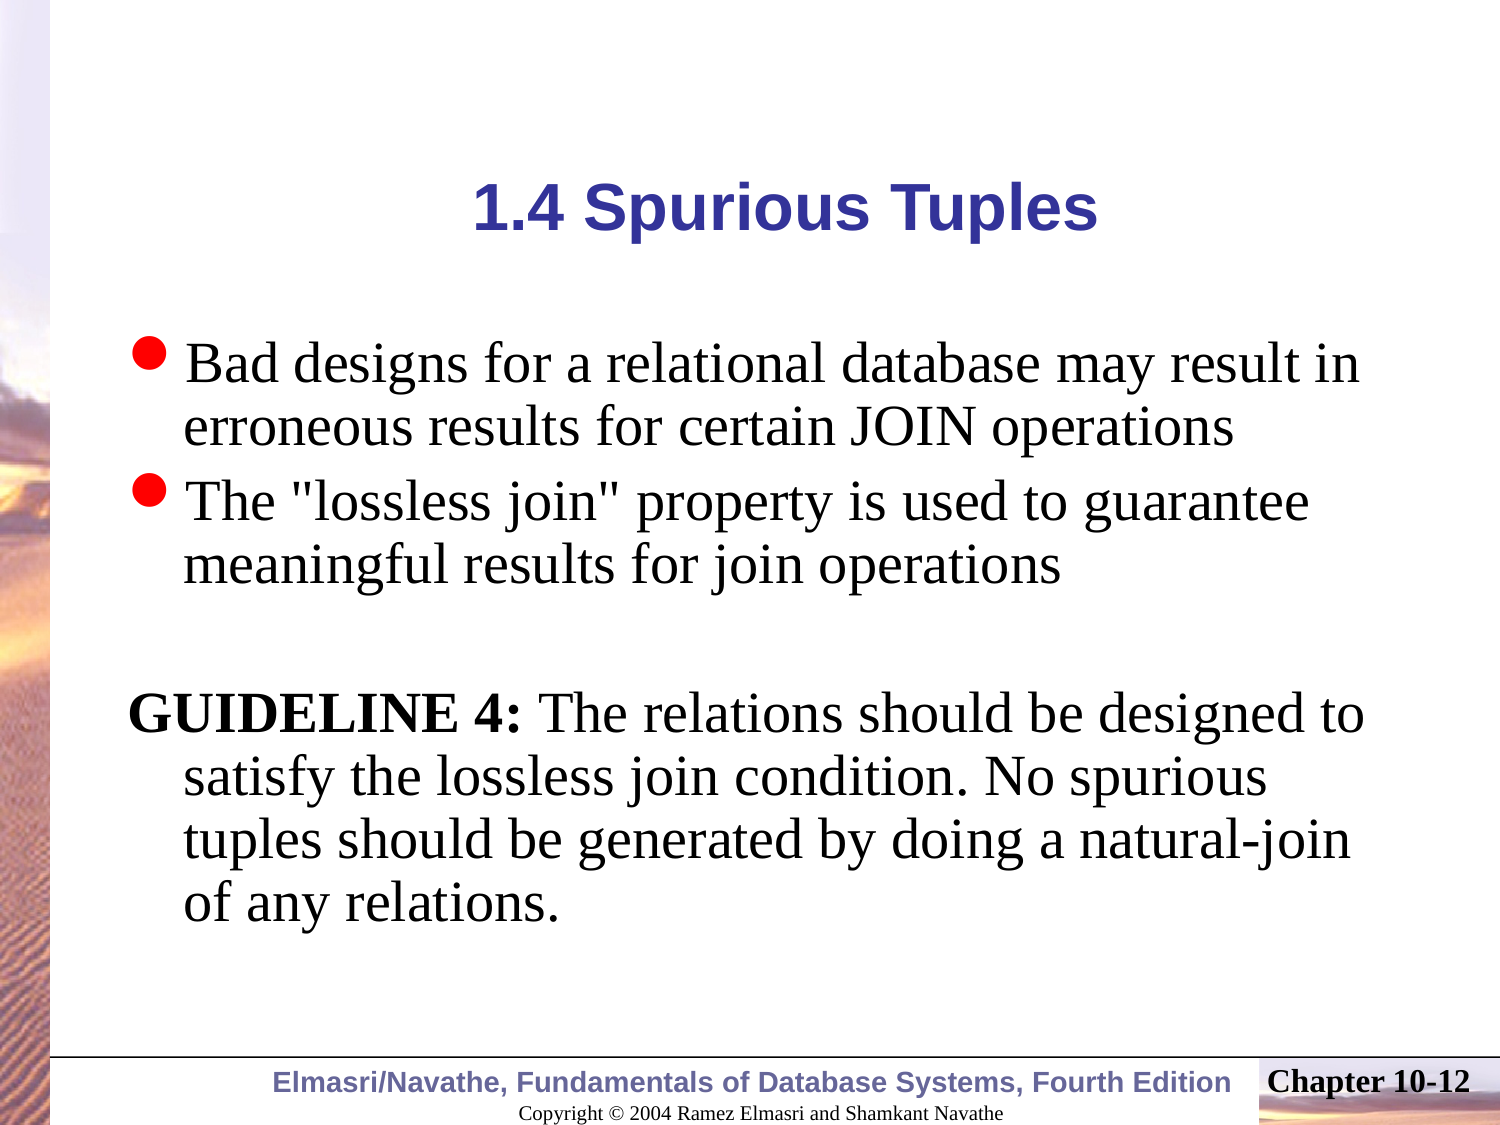

# 1.4 Spurious Tuples
Bad designs for a relational database may result in erroneous results for certain JOIN operations
The "lossless join" property is used to guarantee meaningful results for join operations

GUIDELINE 4: The relations should be designed to satisfy the lossless join condition. No spurious tuples should be generated by doing a natural-join of any relations.

Chapter 10-12